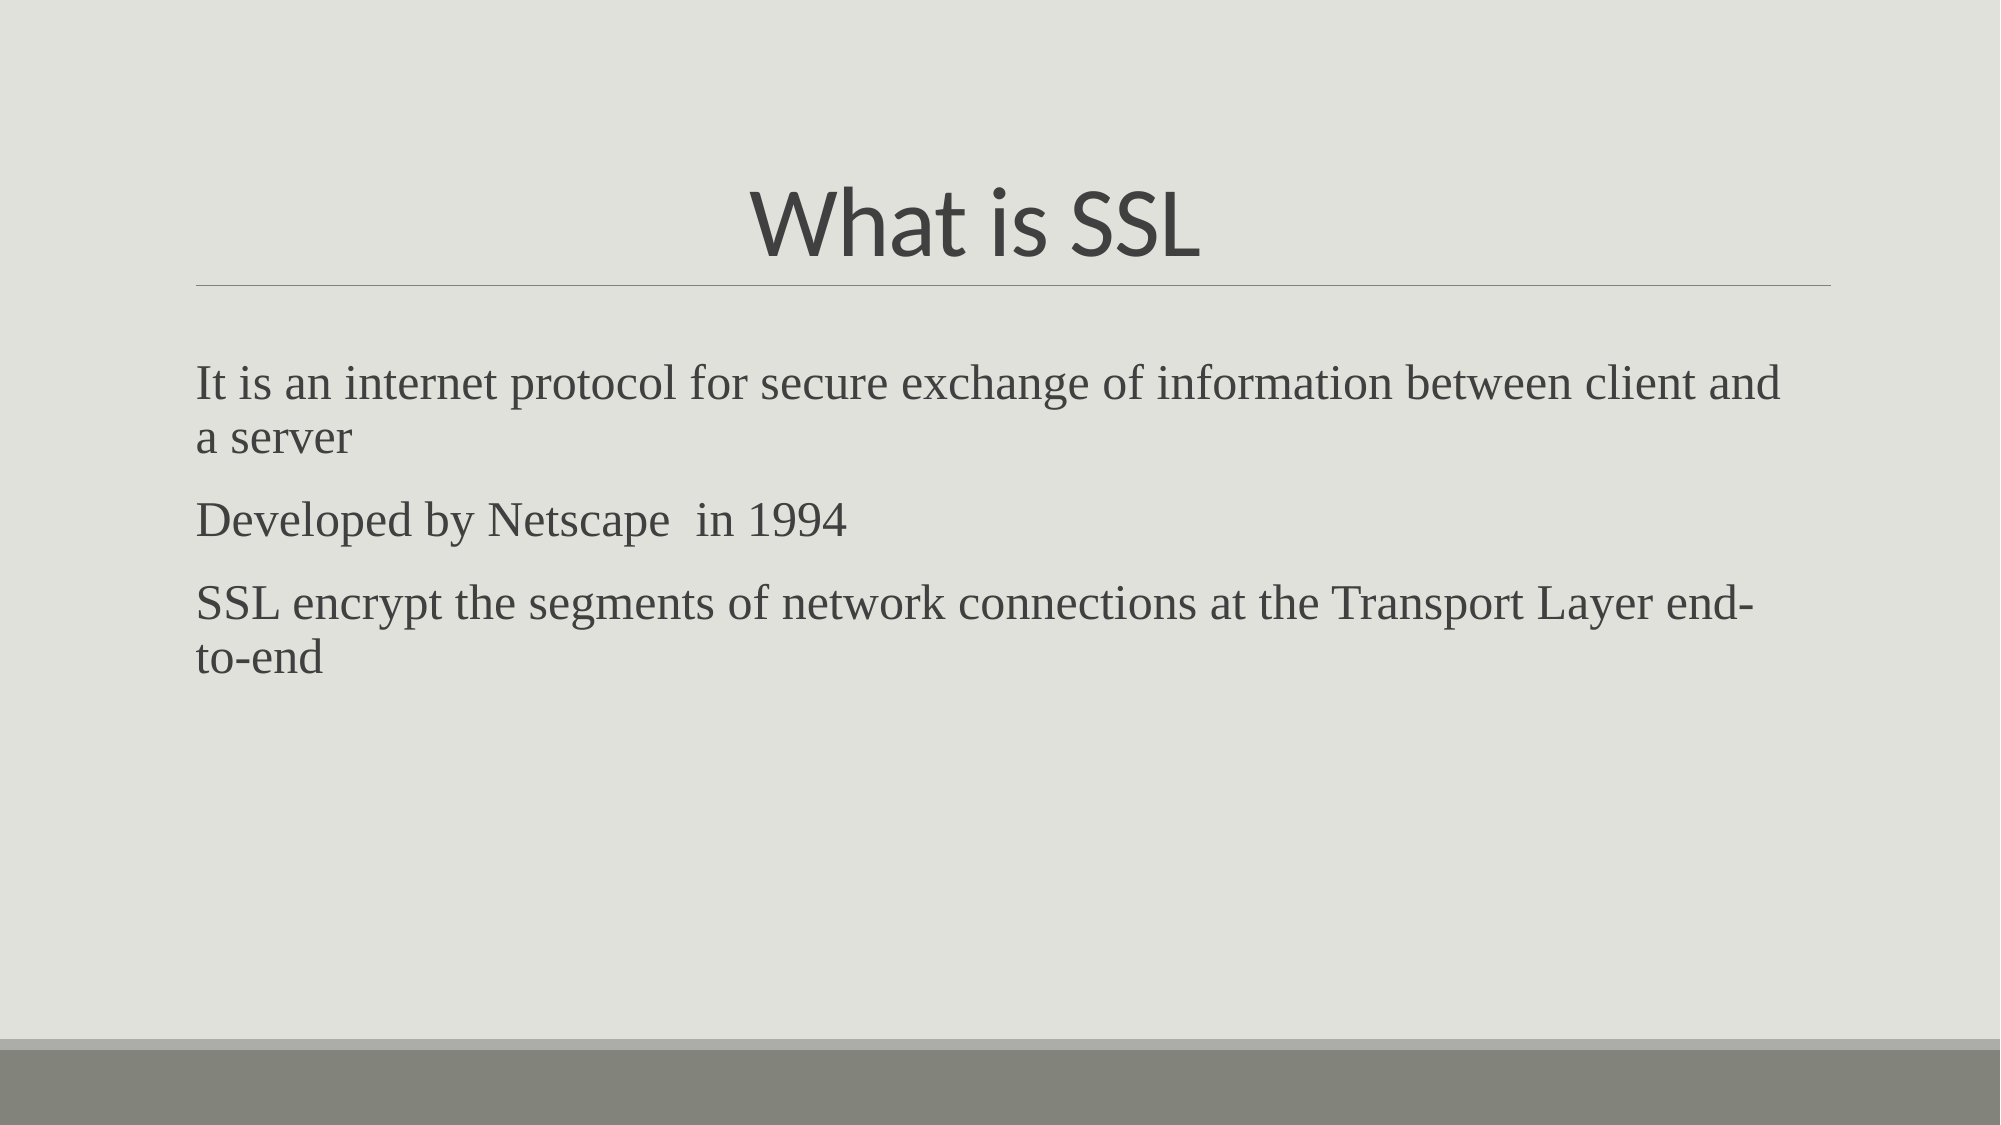

# What is SSL
It is an internet protocol for secure exchange of information between client and a server
Developed by Netscape  in 1994
SSL encrypt the segments of network connections at the Transport Layer end-to-end